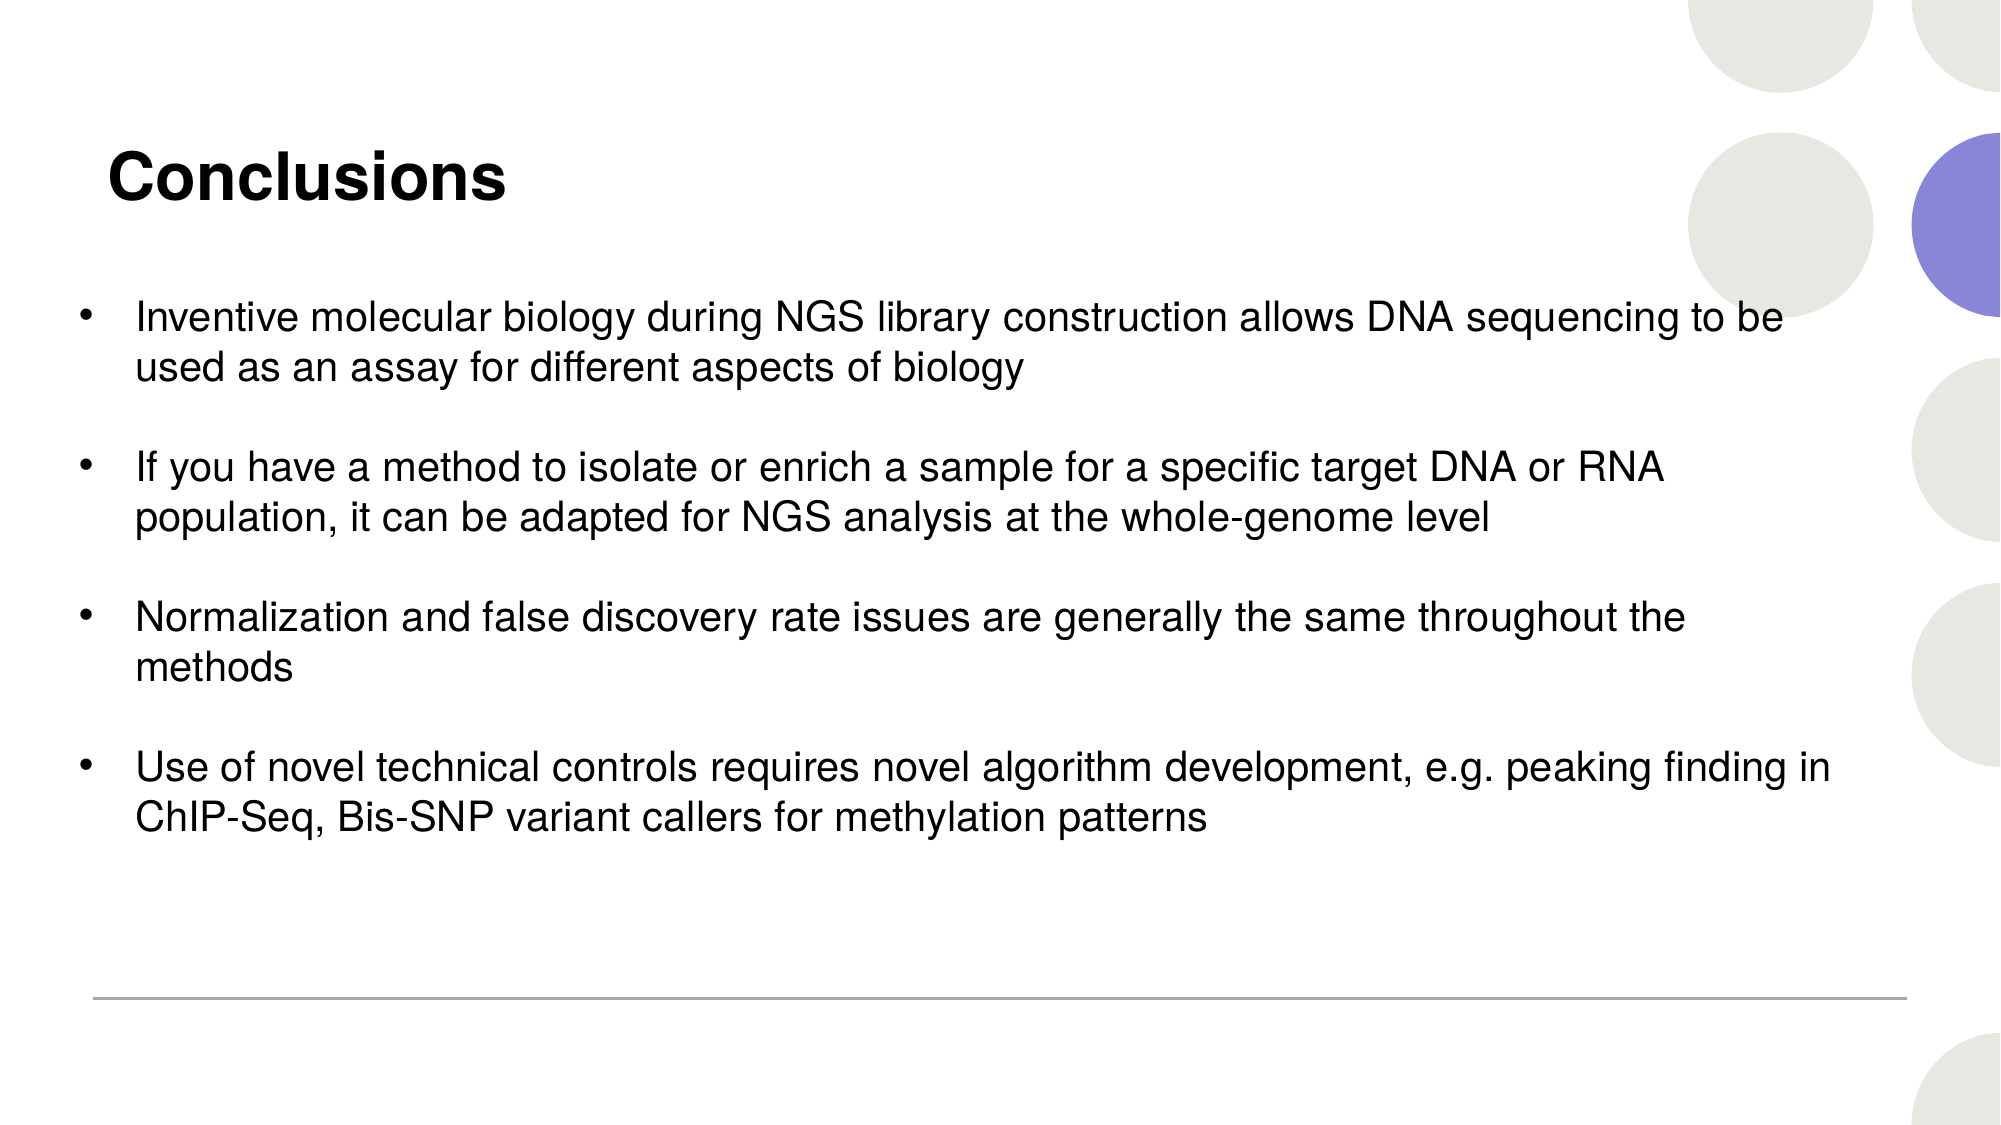

# Conclusions
Inventive molecular biology during NGS library construction allows DNA sequencing to be used as an assay for different aspects of biology

If you have a method to isolate or enrich a sample for a specific target DNA or RNA population, it can be adapted for NGS analysis at the whole-genome level

Normalization and false discovery rate issues are generally the same throughout the methods

Use of novel technical controls requires novel algorithm development, e.g. peaking finding in ChIP-Seq, Bis-SNP variant callers for methylation patterns